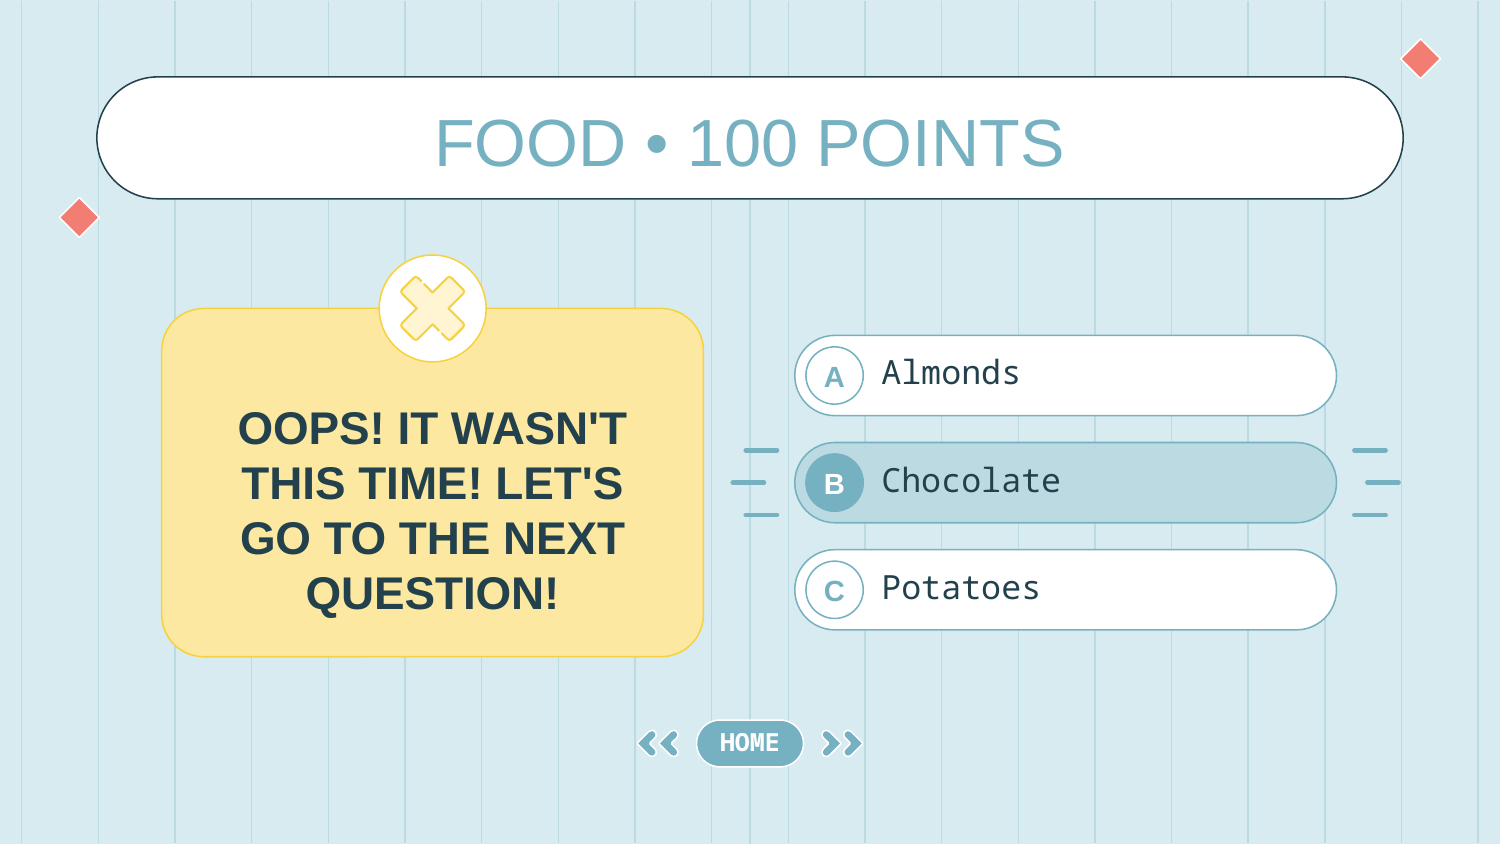

# FOOD • 100 POINTS

OOPS! IT WASN'T THIS TIME! LET'S GO TO THE NEXT QUESTION!
Almonds
A
Chocolate
B
Potatoes
C
HOME